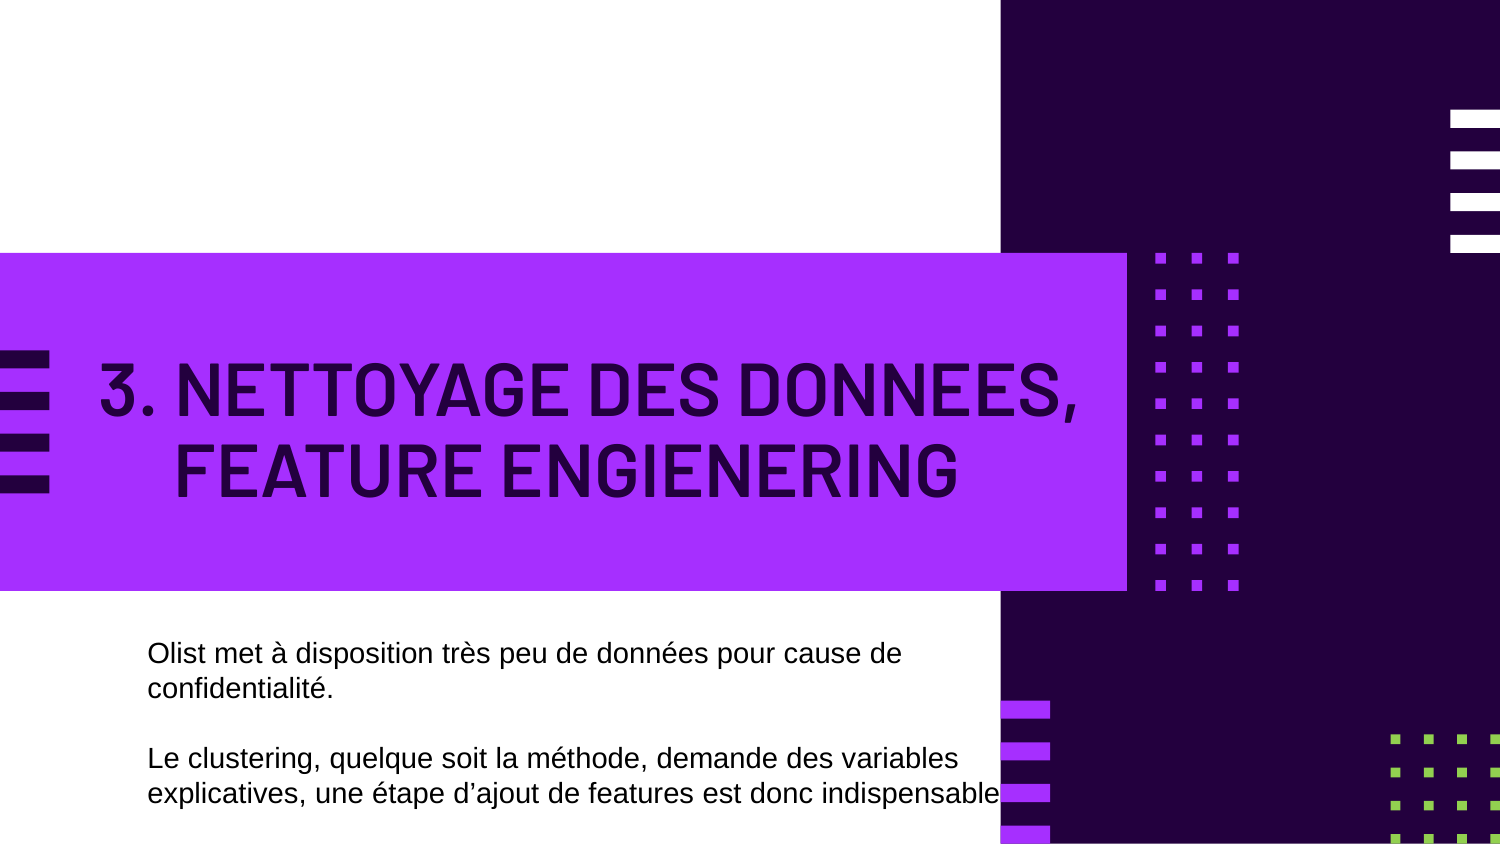

# 3. NETTOYAGE DES DONNEES, FEATURE ENGIENERING
Olist met à disposition très peu de données pour cause de confidentialité.

Le clustering, quelque soit la méthode, demande des variables explicatives, une étape d’ajout de features est donc indispensable